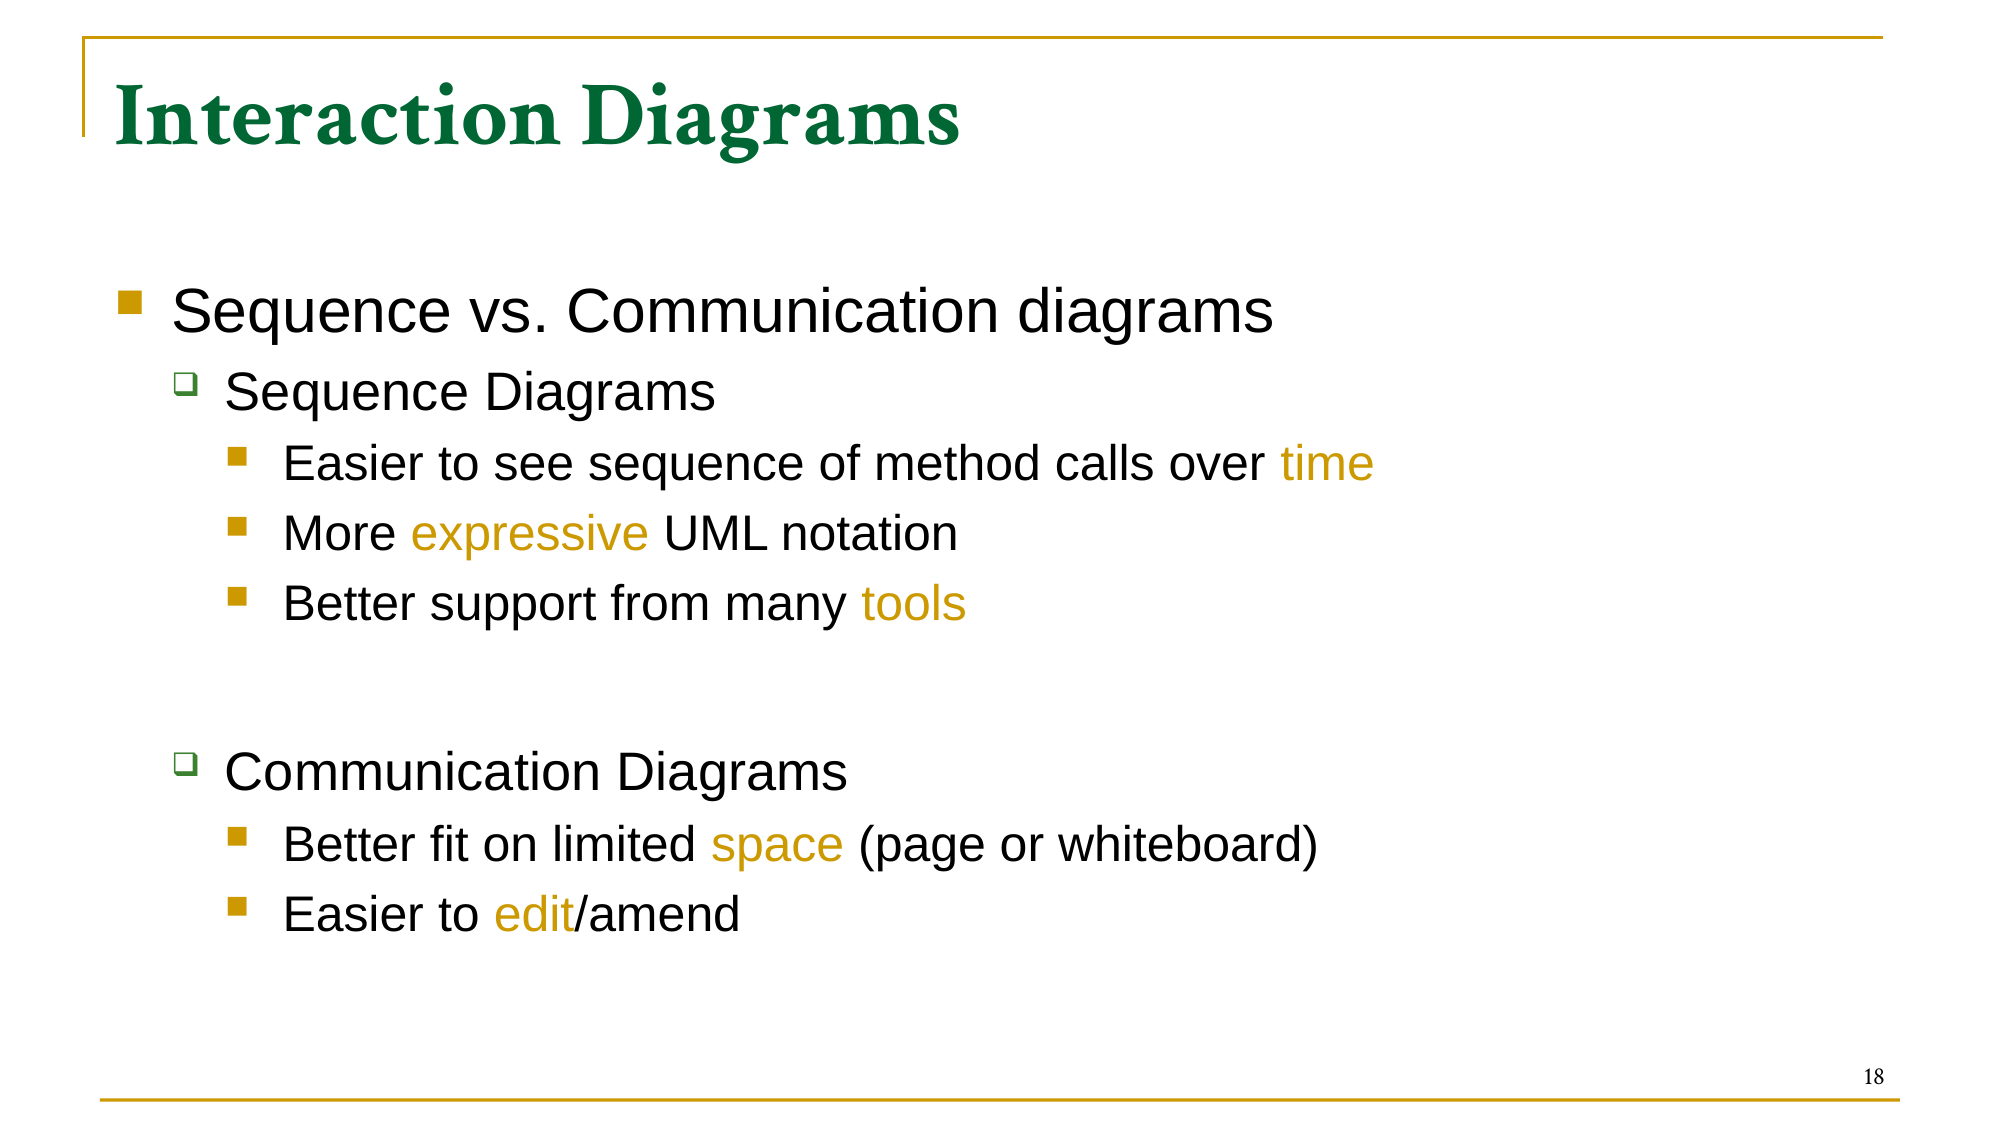

# Interaction Diagrams
Sequence vs. Communication diagrams
Sequence Diagrams
Easier to see sequence of method calls over time
More expressive UML notation
Better support from many tools

Communication Diagrams
Better fit on limited space (page or whiteboard)
Easier to edit/amend
18